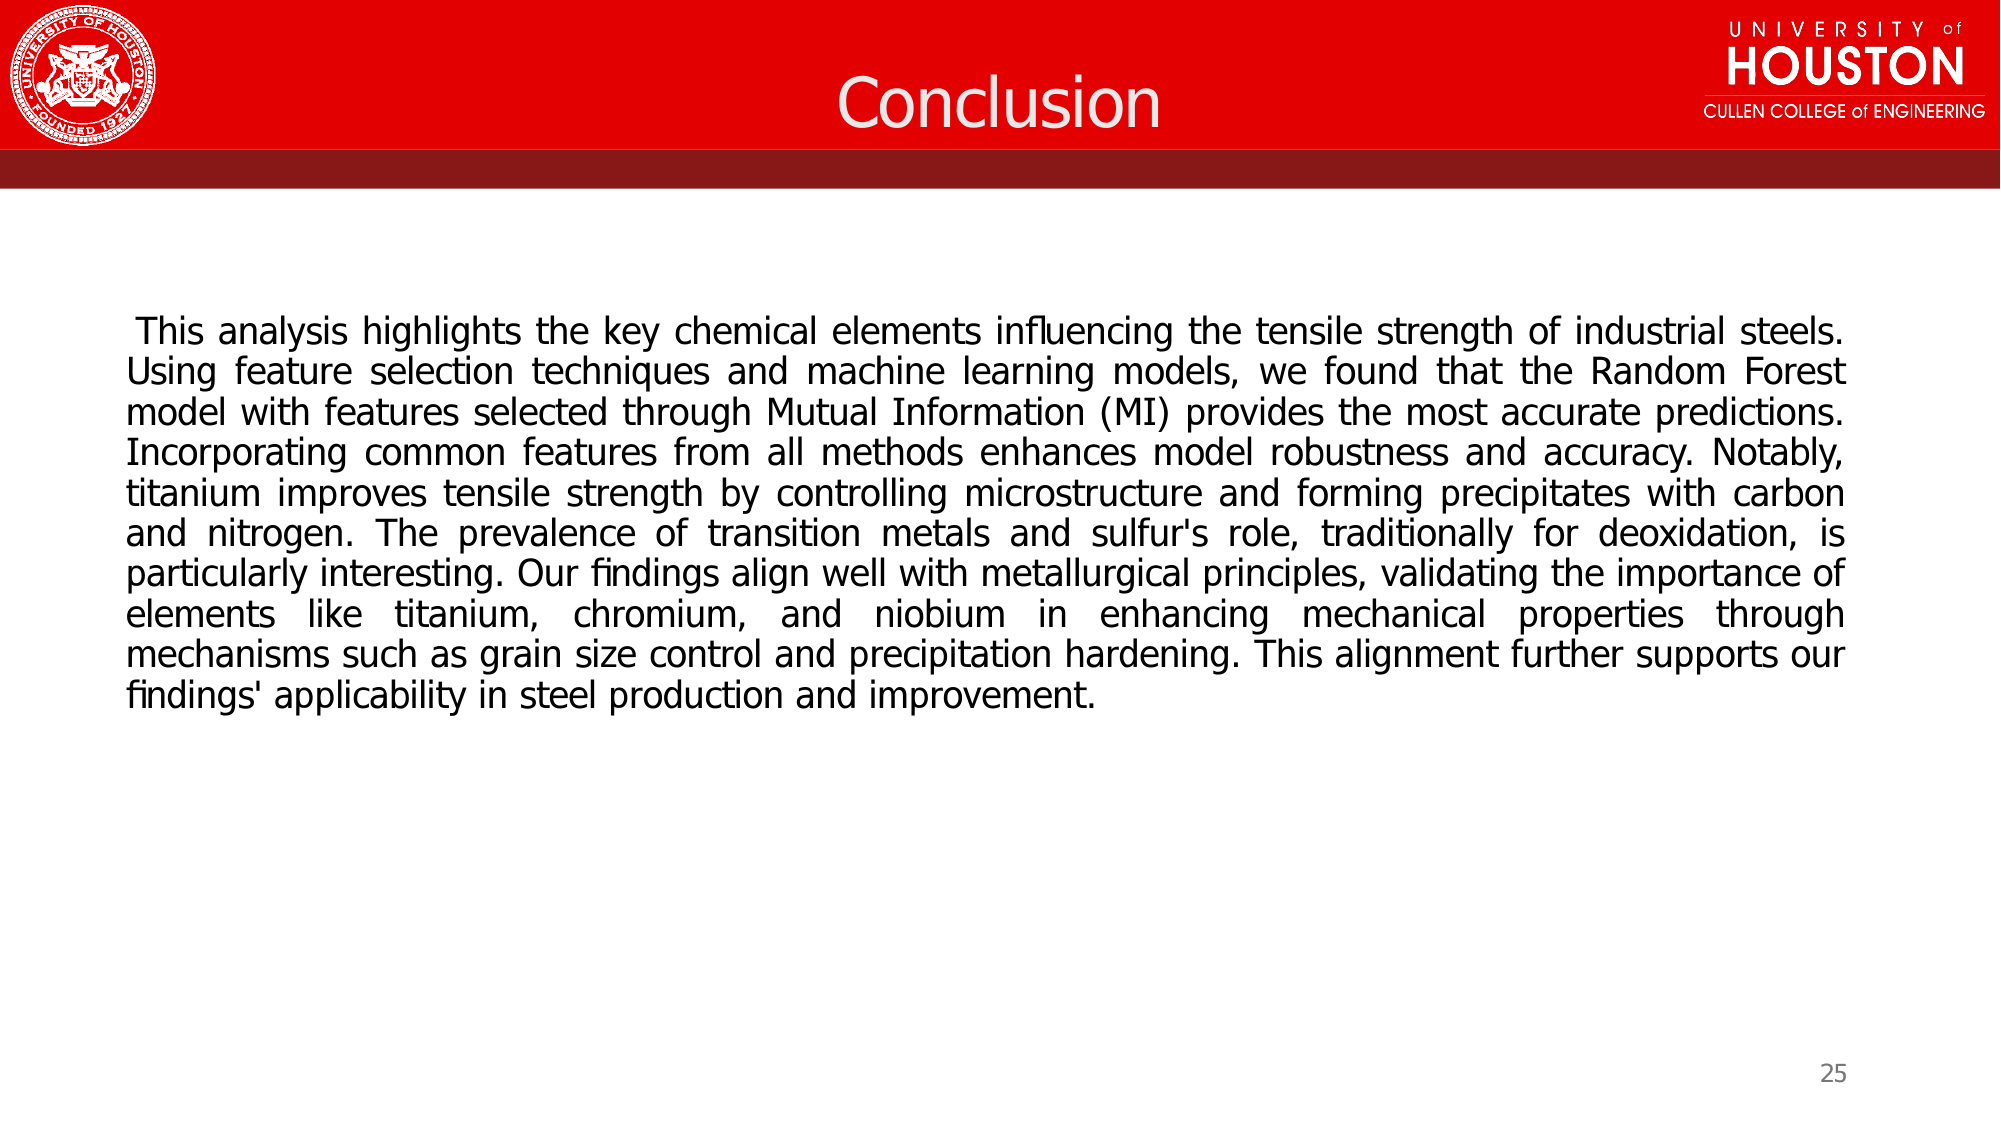

# Conclusion

    This analysis highlights the key chemical elements influencing the tensile strength of industrial steels. Using feature selection techniques and machine learning models, we found that the Random Forest model with features selected through Mutual Information (MI) provides the most accurate predictions. Incorporating common features from all methods enhances model robustness and accuracy. Notably, titanium improves tensile strength by controlling microstructure and forming precipitates with carbon and nitrogen. The prevalence of transition metals and sulfur's role, traditionally for deoxidation, is particularly interesting. Our findings align well with metallurgical principles, validating the importance of elements like titanium, chromium, and niobium in enhancing mechanical properties through mechanisms such as grain size control and precipitation hardening. This alignment further supports our findings' applicability in steel production and improvement.

25